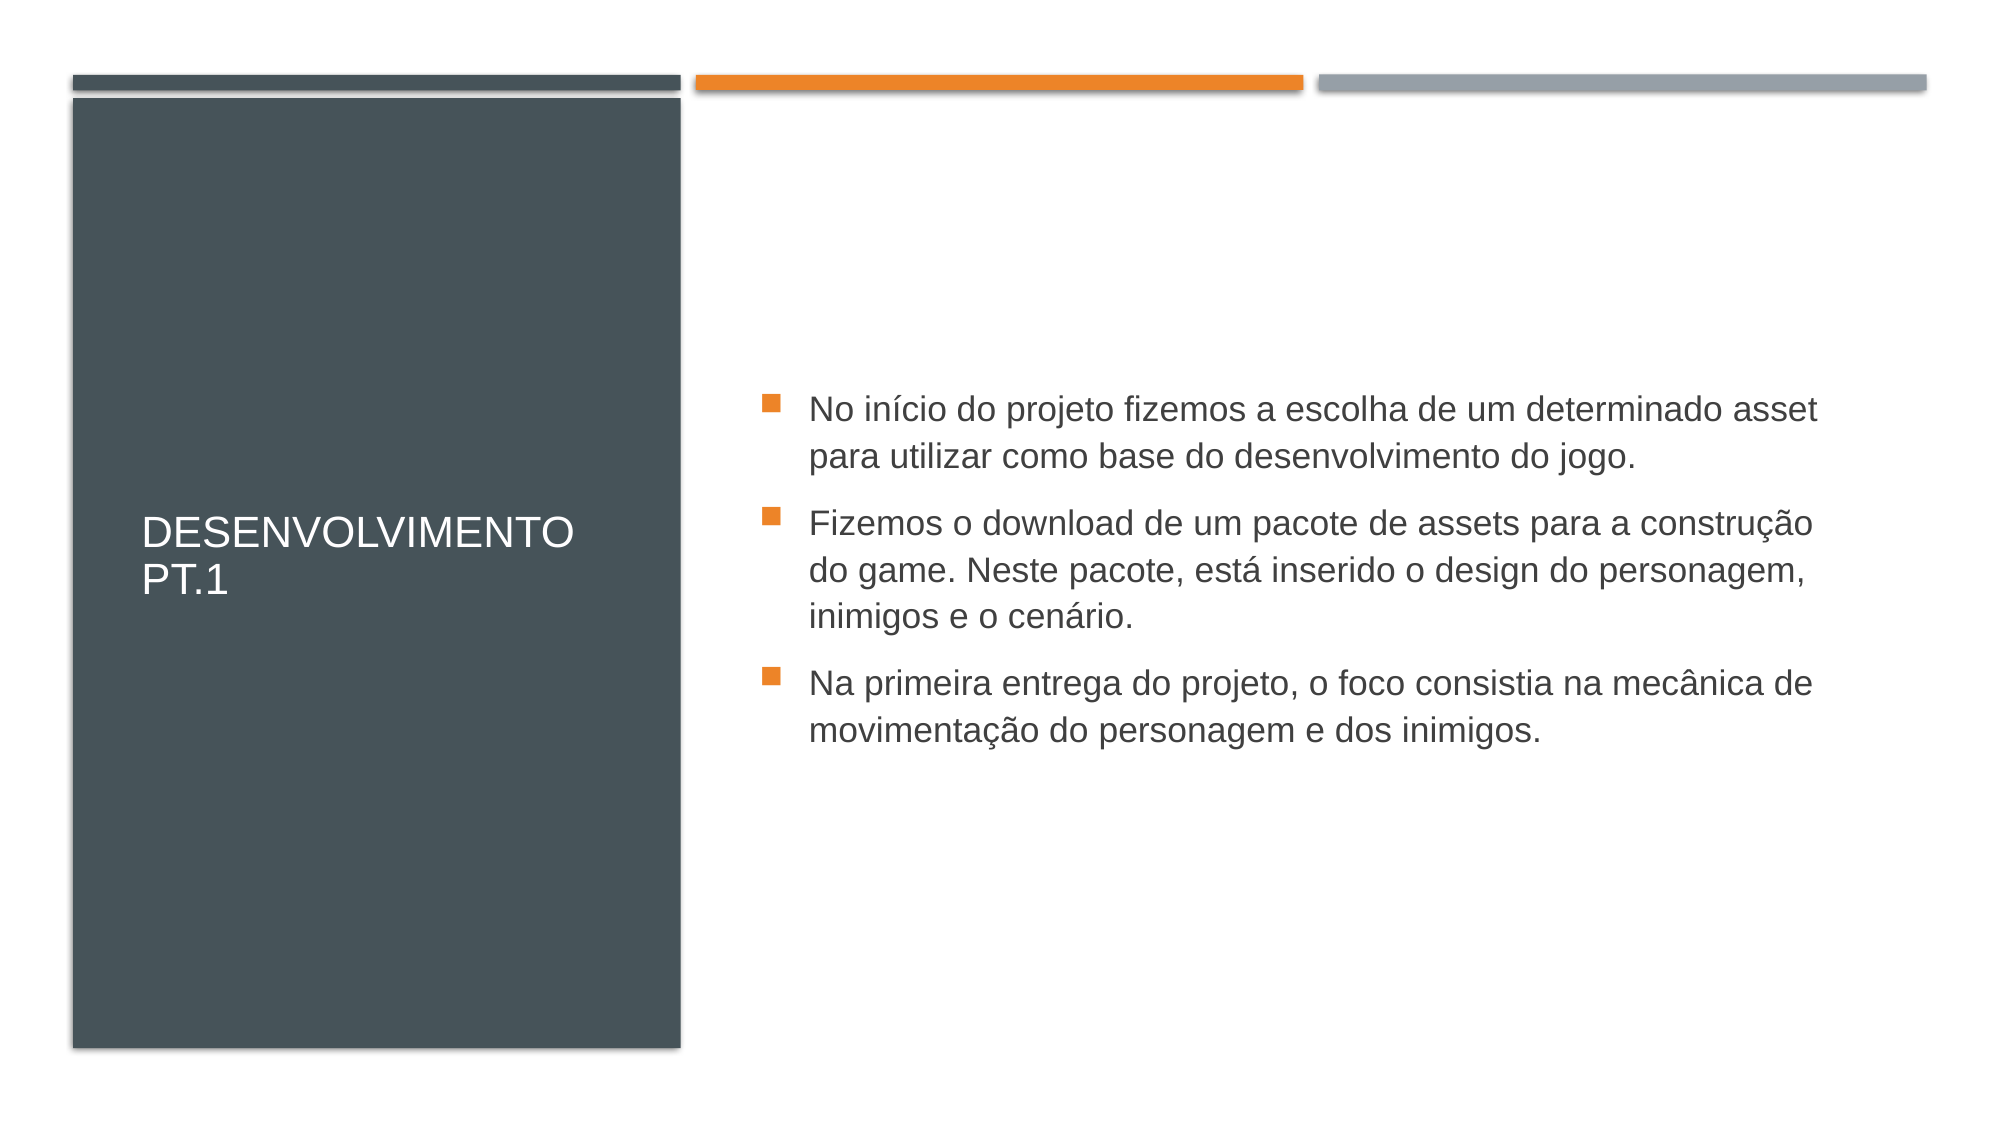

# Desenvolvimento PT.1
No início do projeto fizemos a escolha de um determinado asset para utilizar como base do desenvolvimento do jogo.
Fizemos o download de um pacote de assets para a construção do game. Neste pacote, está inserido o design do personagem, inimigos e o cenário.
Na primeira entrega do projeto, o foco consistia na mecânica de movimentação do personagem e dos inimigos.